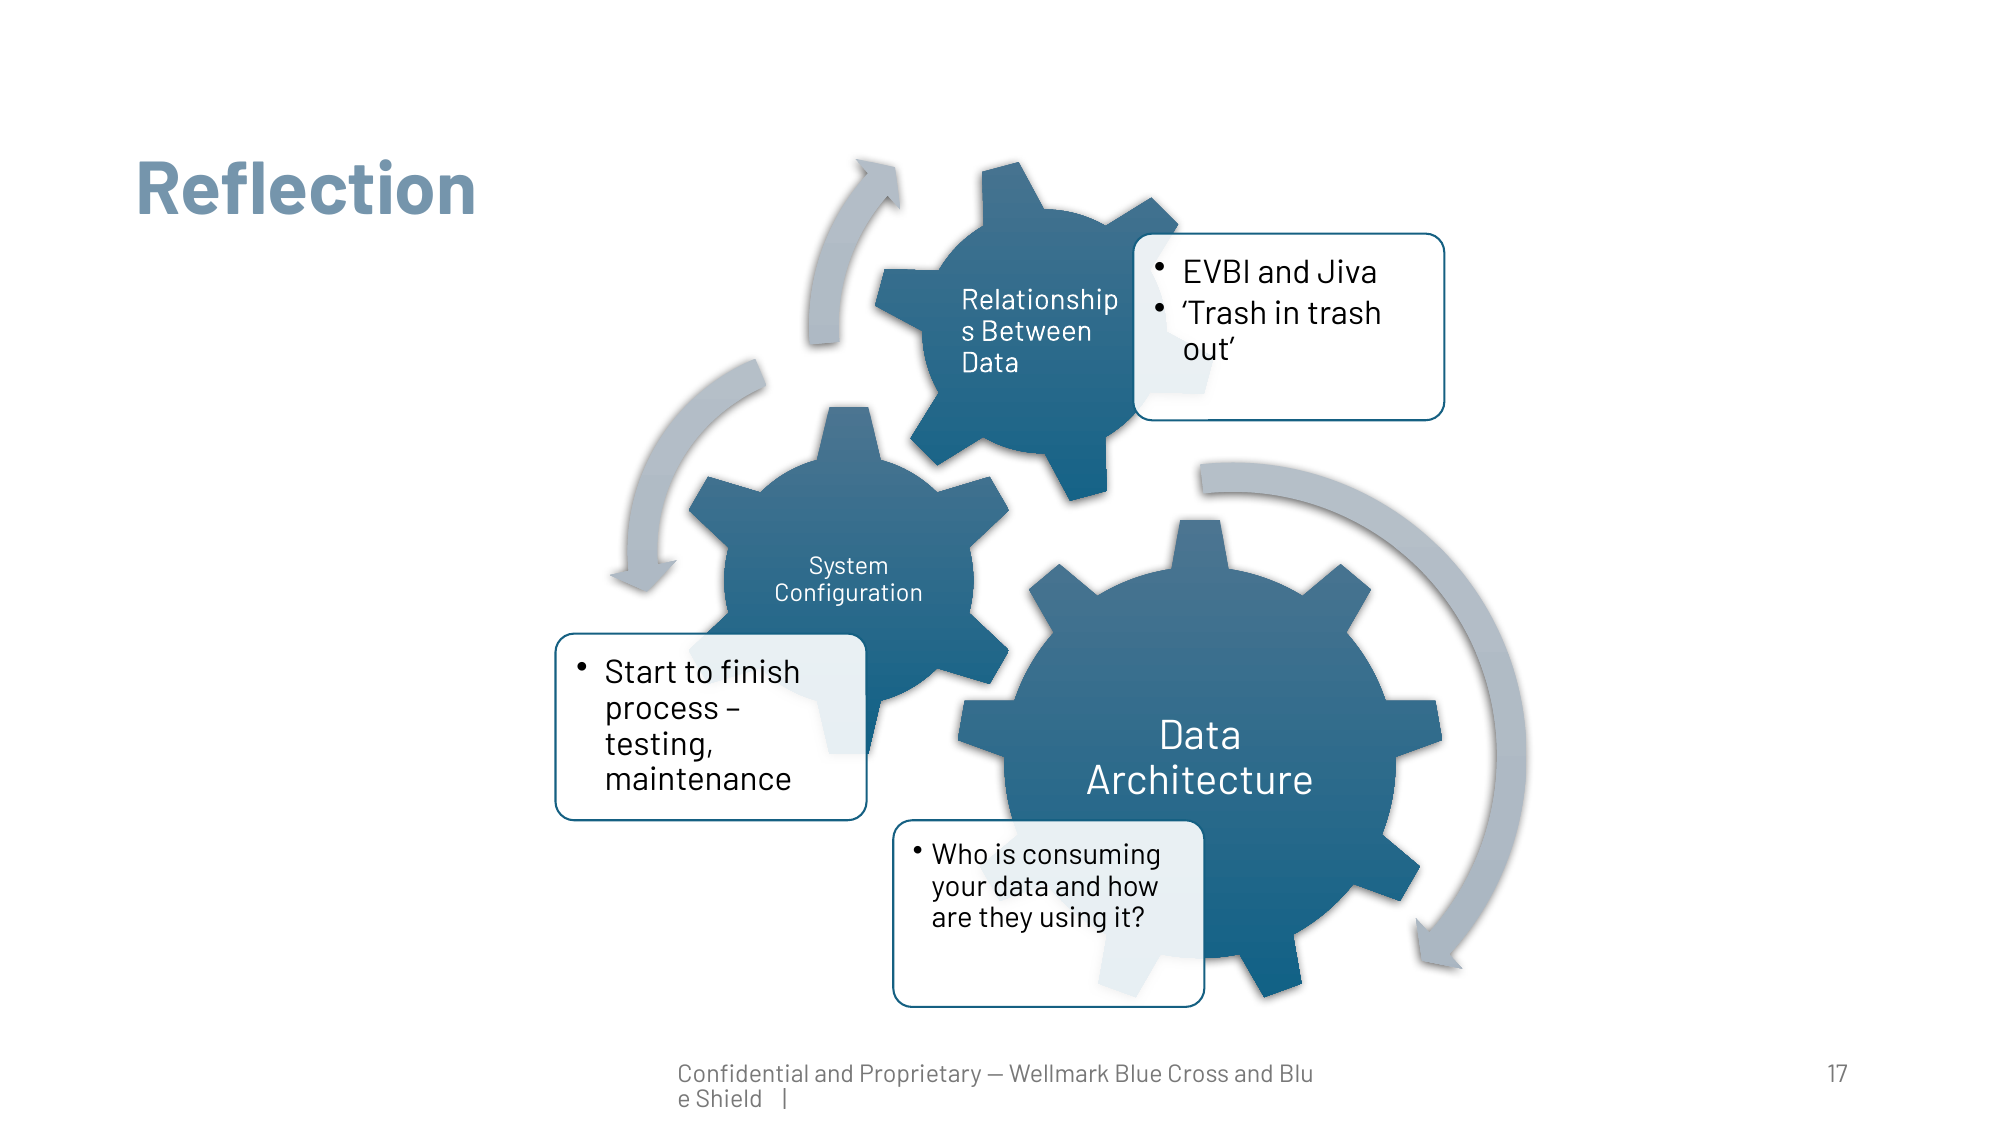

Data Architecture
Who is consuming your data and how are they using it?
System Configuration
Start to finish process – testing, maintenance
Relationships Between Data
EVBI and Jiva
‘Trash in trash out’
Reflection
Confidential and Proprietary — Wellmark Blue Cross and Blue Shield    |
17